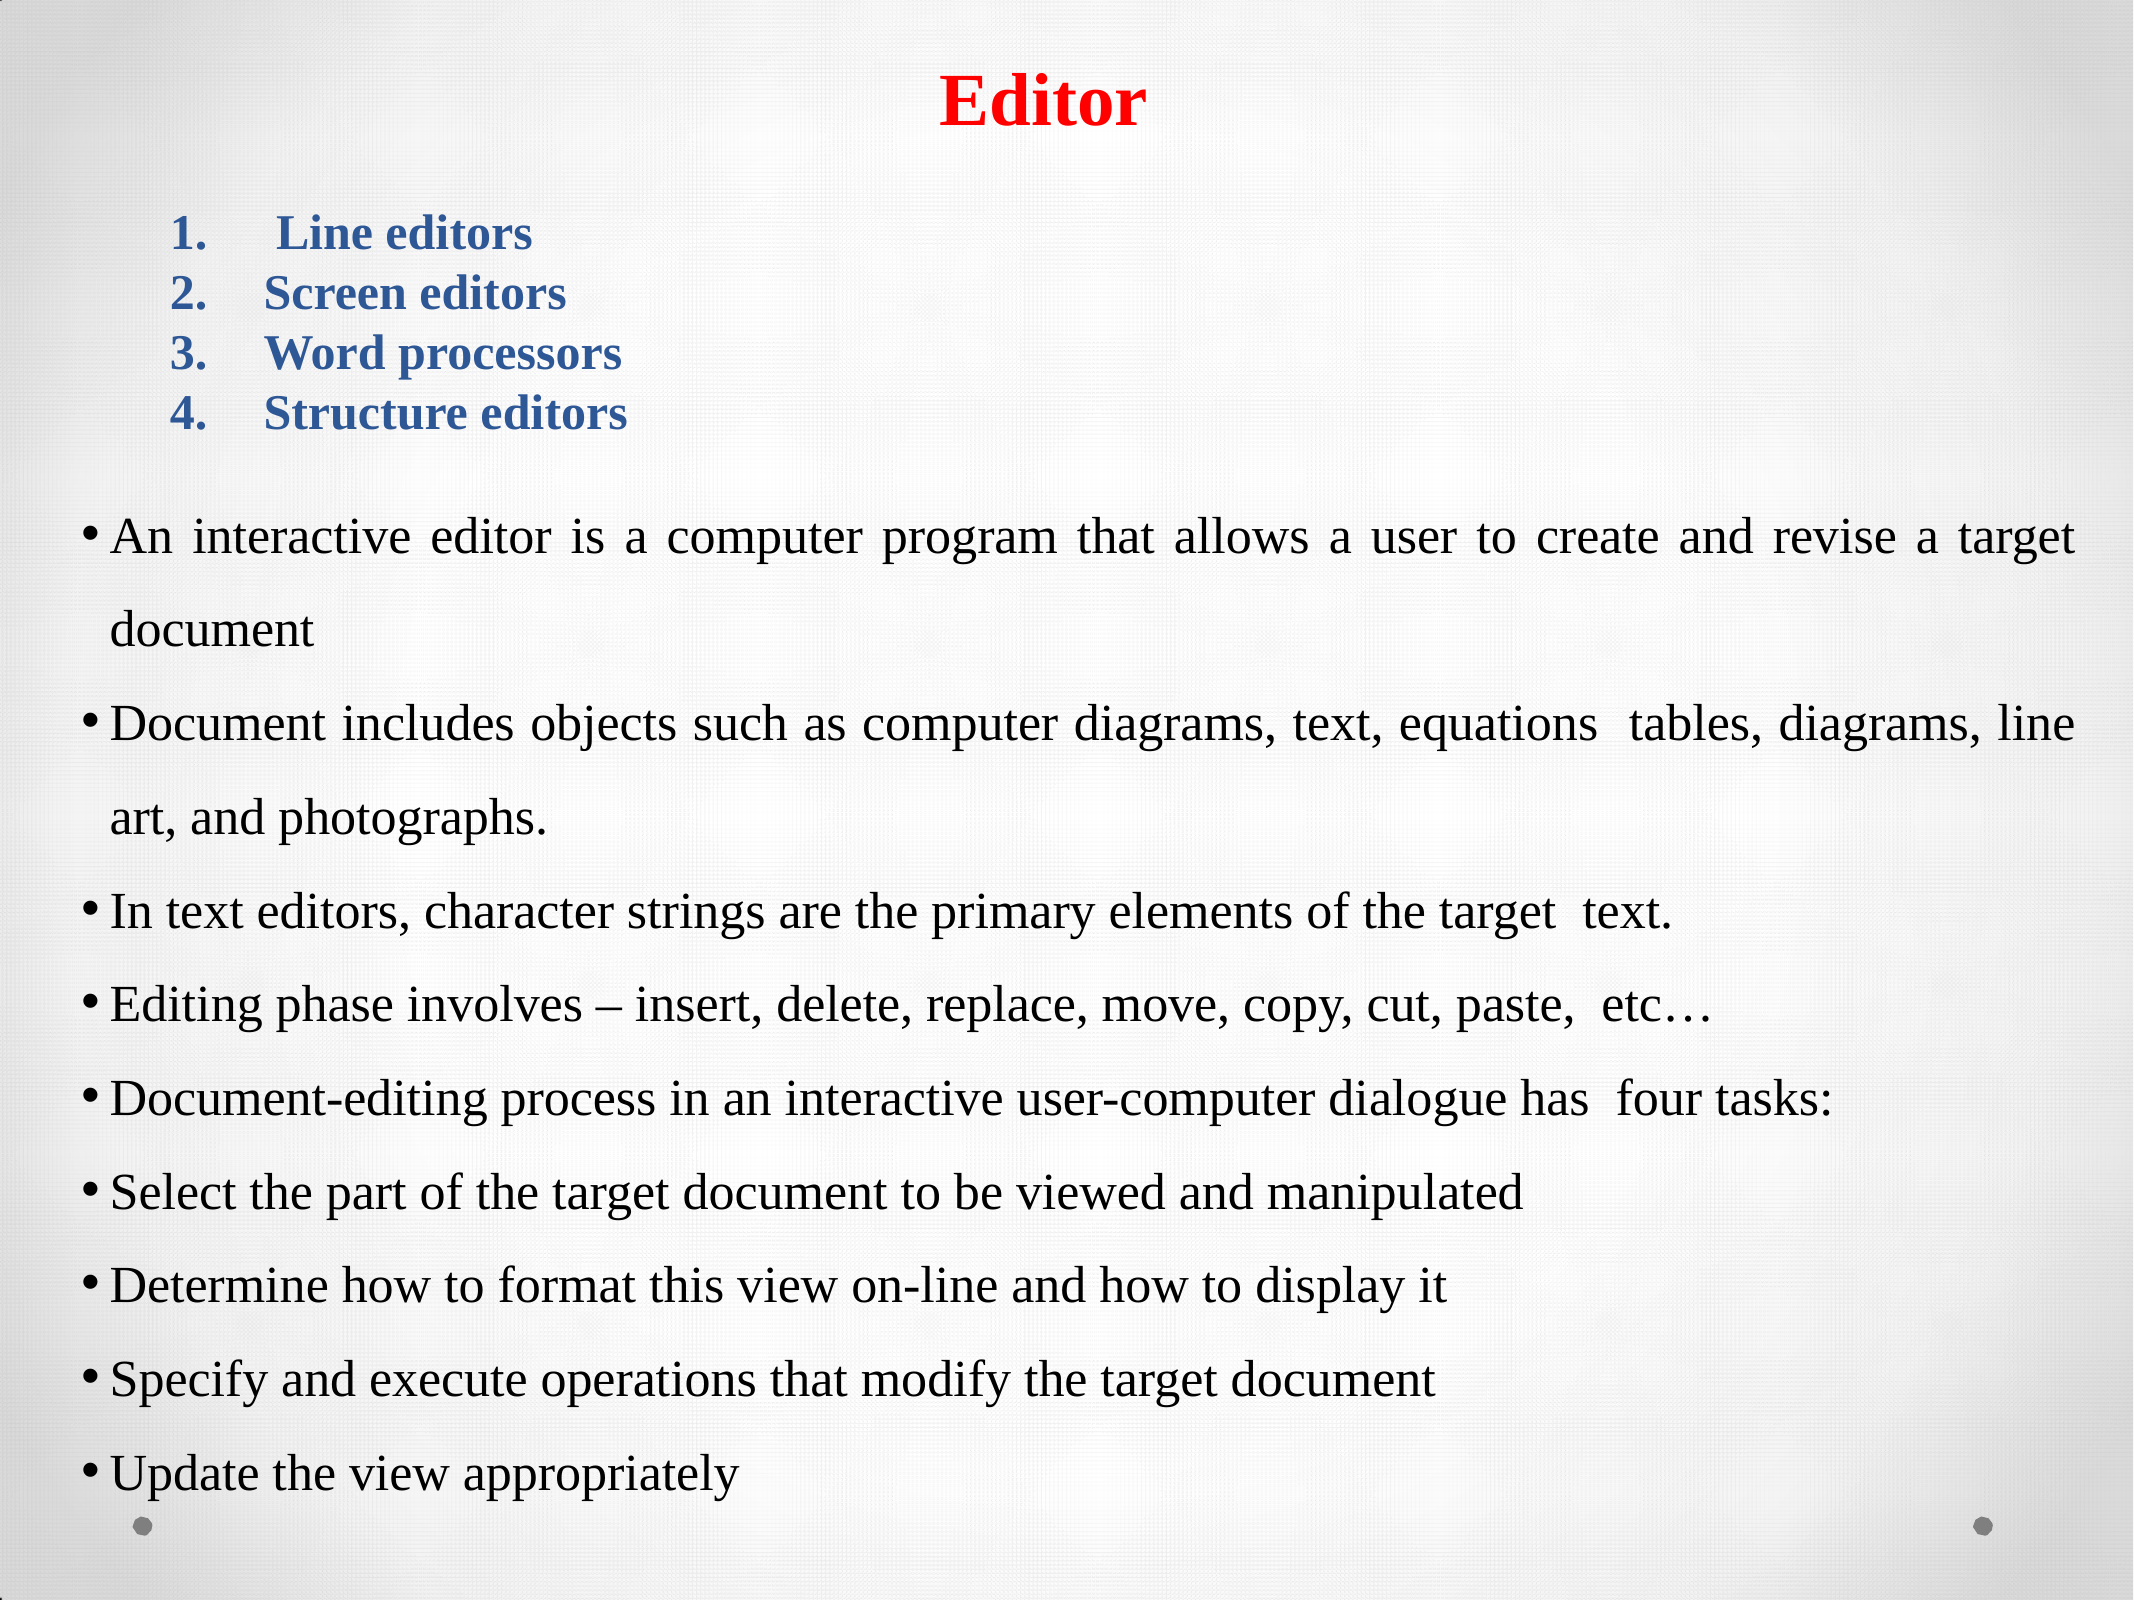

Editor
 Line editors
Screen editors
Word processors
Structure editors
An interactive editor is a computer program that allows a user to create and revise a target document
Document includes objects such as computer diagrams, text, equations  tables, diagrams, line art, and photographs.
In text editors, character strings are the primary elements of the target  text.
Editing phase involves – insert, delete, replace, move, copy, cut, paste,  etc…
Document-editing process in an interactive user-computer dialogue has  four tasks:
Select the part of the target document to be viewed and manipulated
Determine how to format this view on-line and how to display it
Specify and execute operations that modify the target document
Update the view appropriately